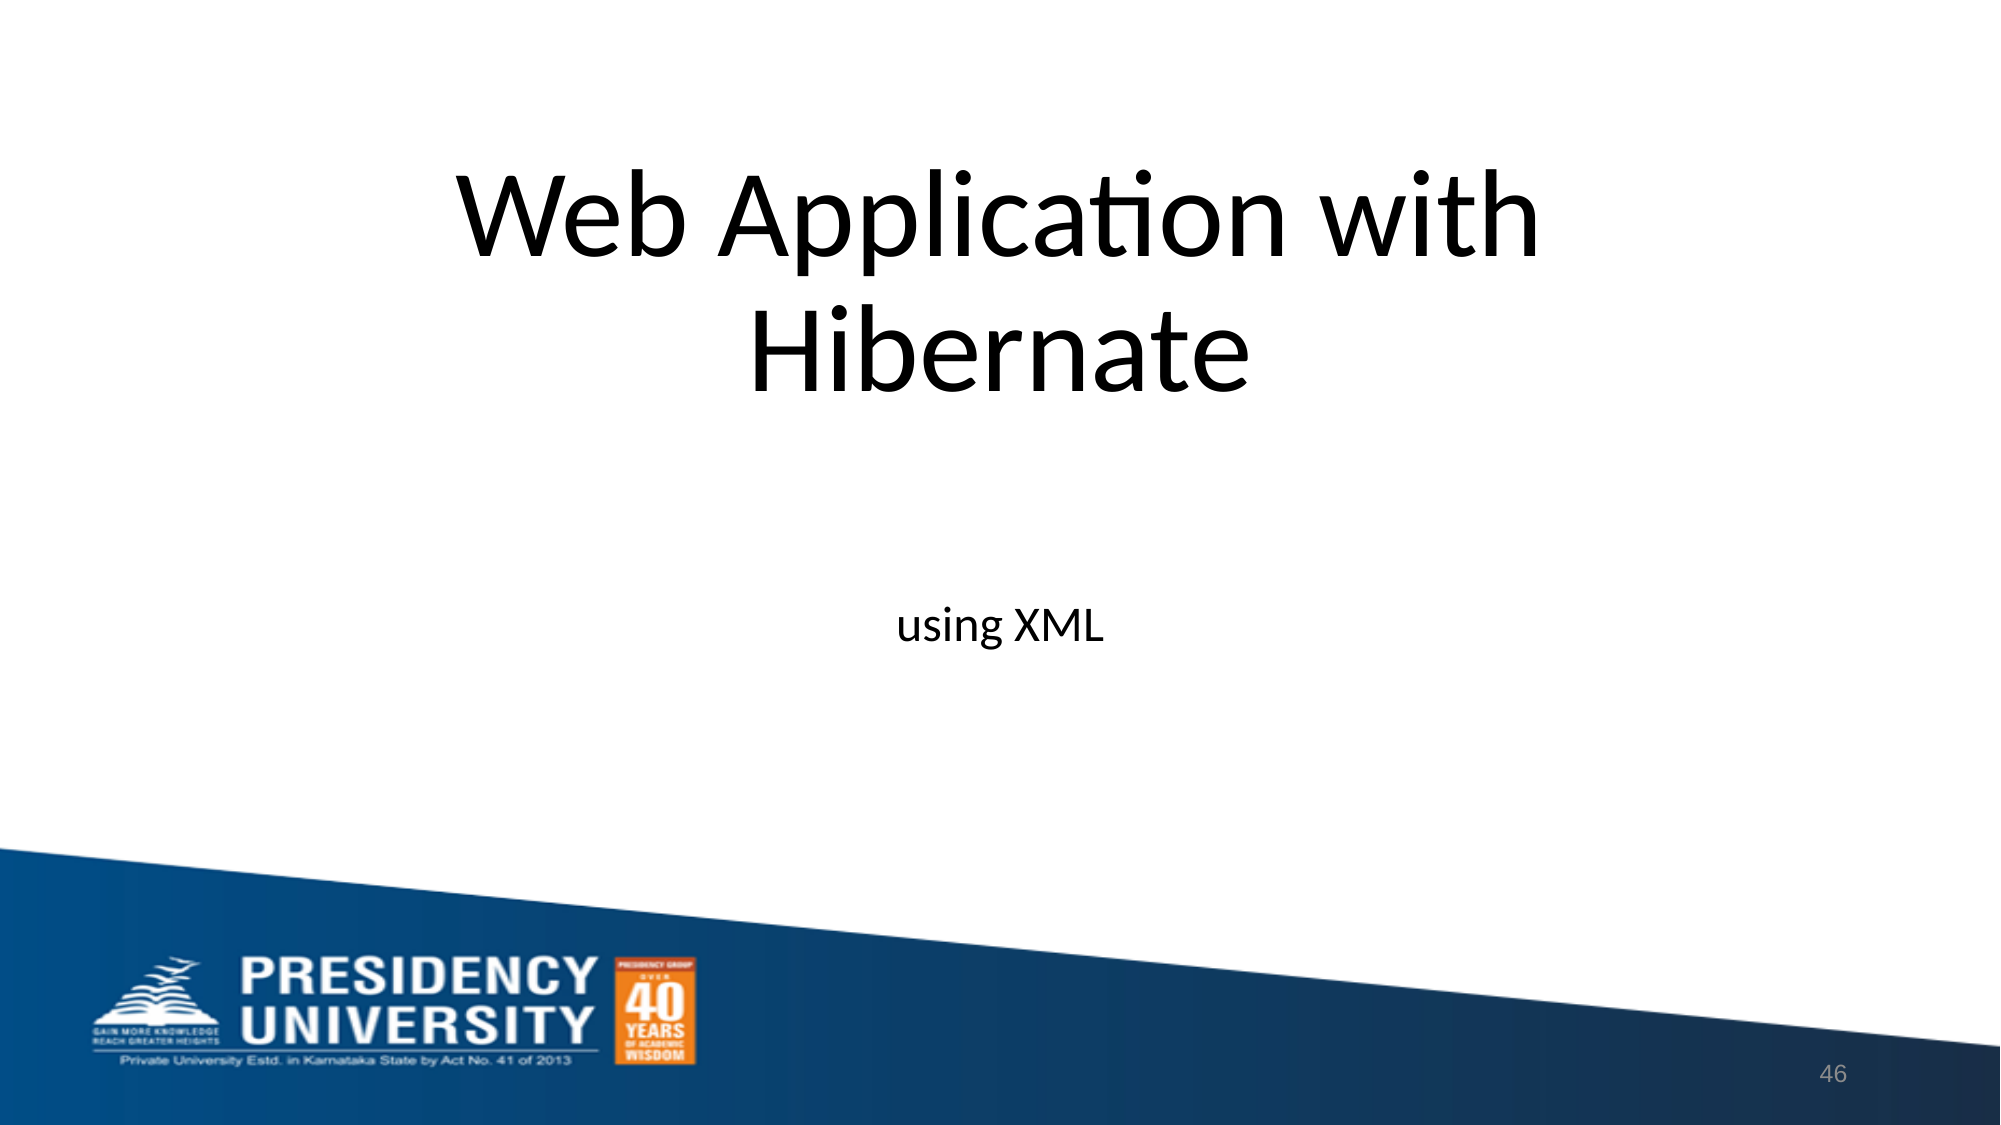

# Web Application with Hibernate
using XML

46